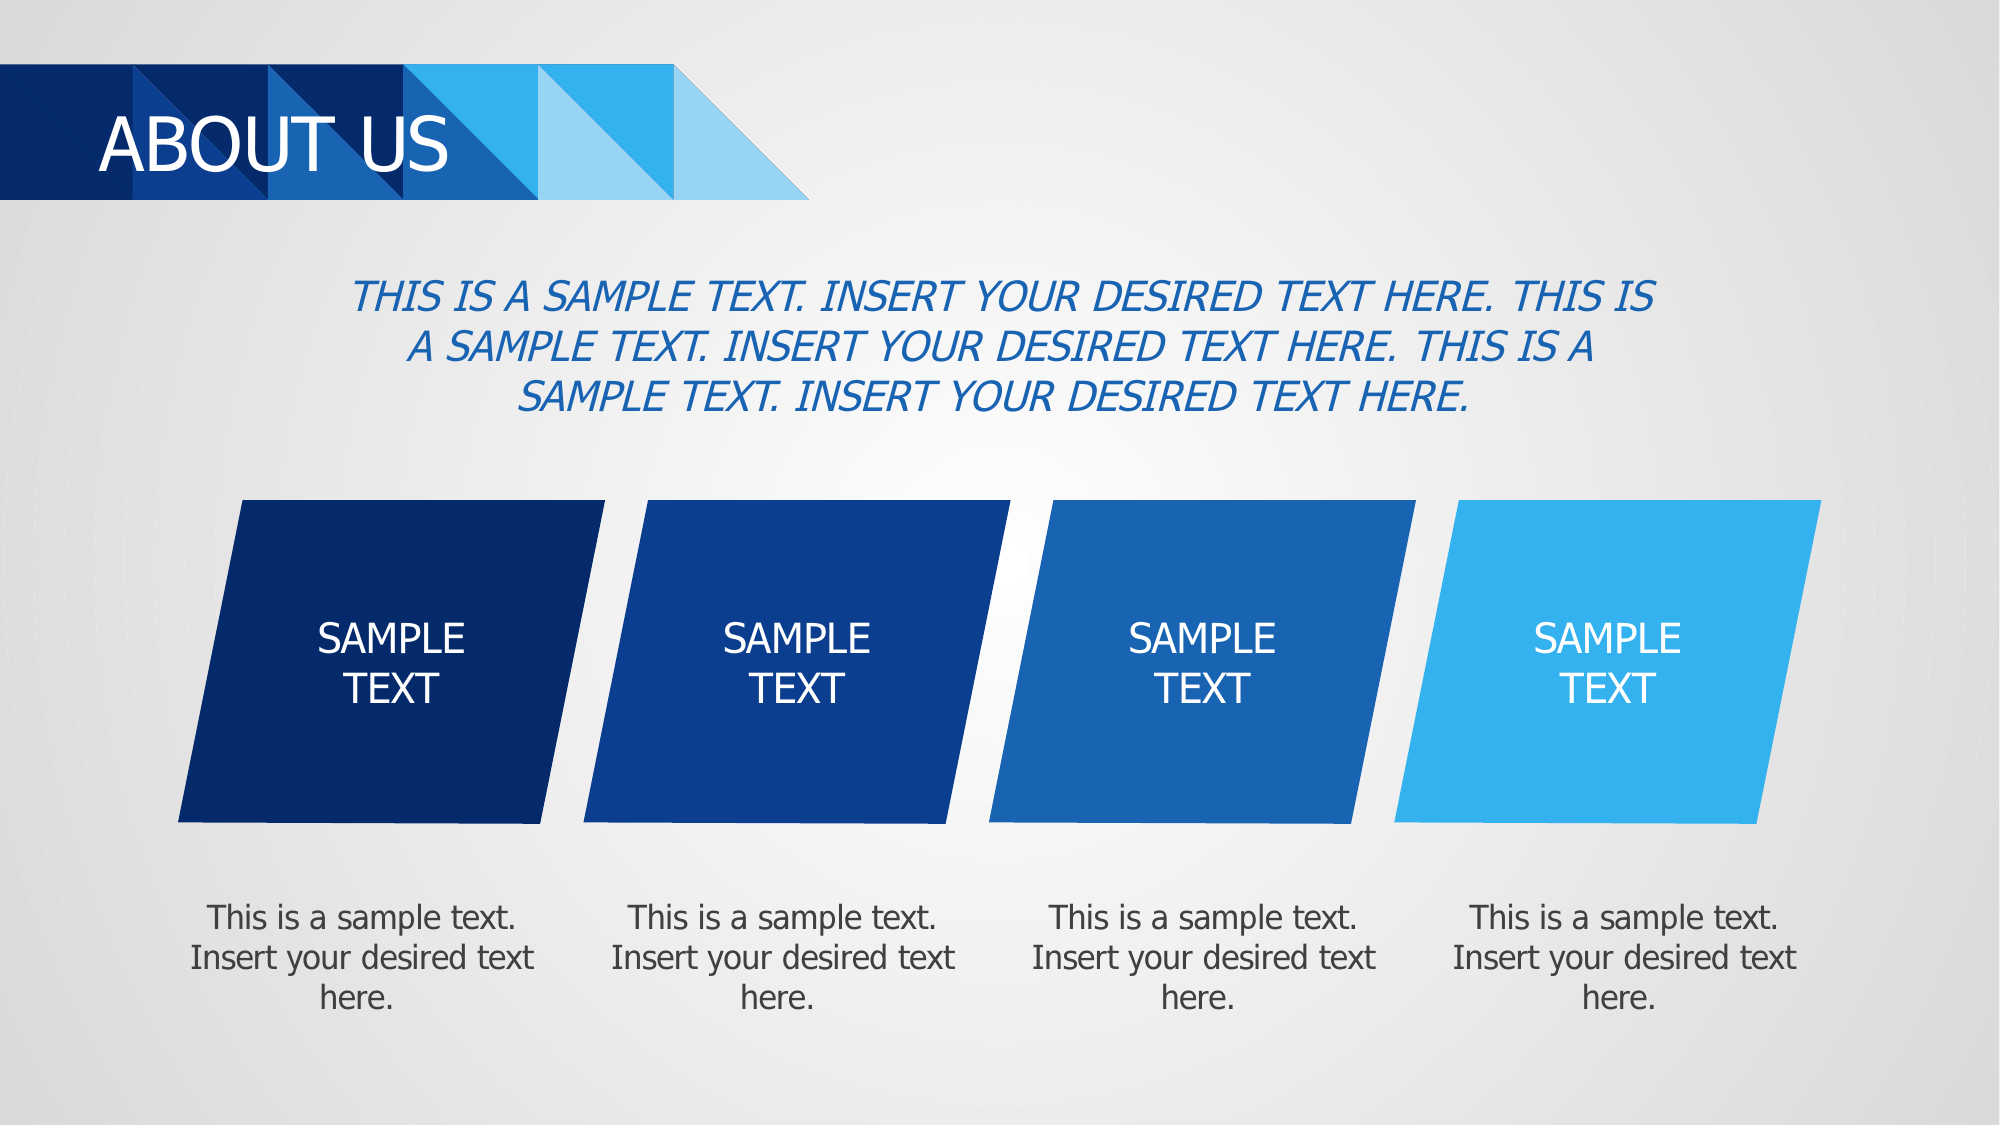

# ABOUT US
THIS IS A SAMPLE TEXT. INSERT YOUR DESIRED TEXT HERE. THIS IS A SAMPLE TEXT. INSERT YOUR DESIRED TEXT HERE. THIS IS A SAMPLE TEXT. INSERT YOUR DESIRED TEXT HERE.
SAMPLE
TEXT
SAMPLE
TEXT
SAMPLE
TEXT
SAMPLE
TEXT
This is a sample text. Insert your desired text here.
This is a sample text. Insert your desired text here.
This is a sample text. Insert your desired text here.
This is a sample text. Insert your desired text here.